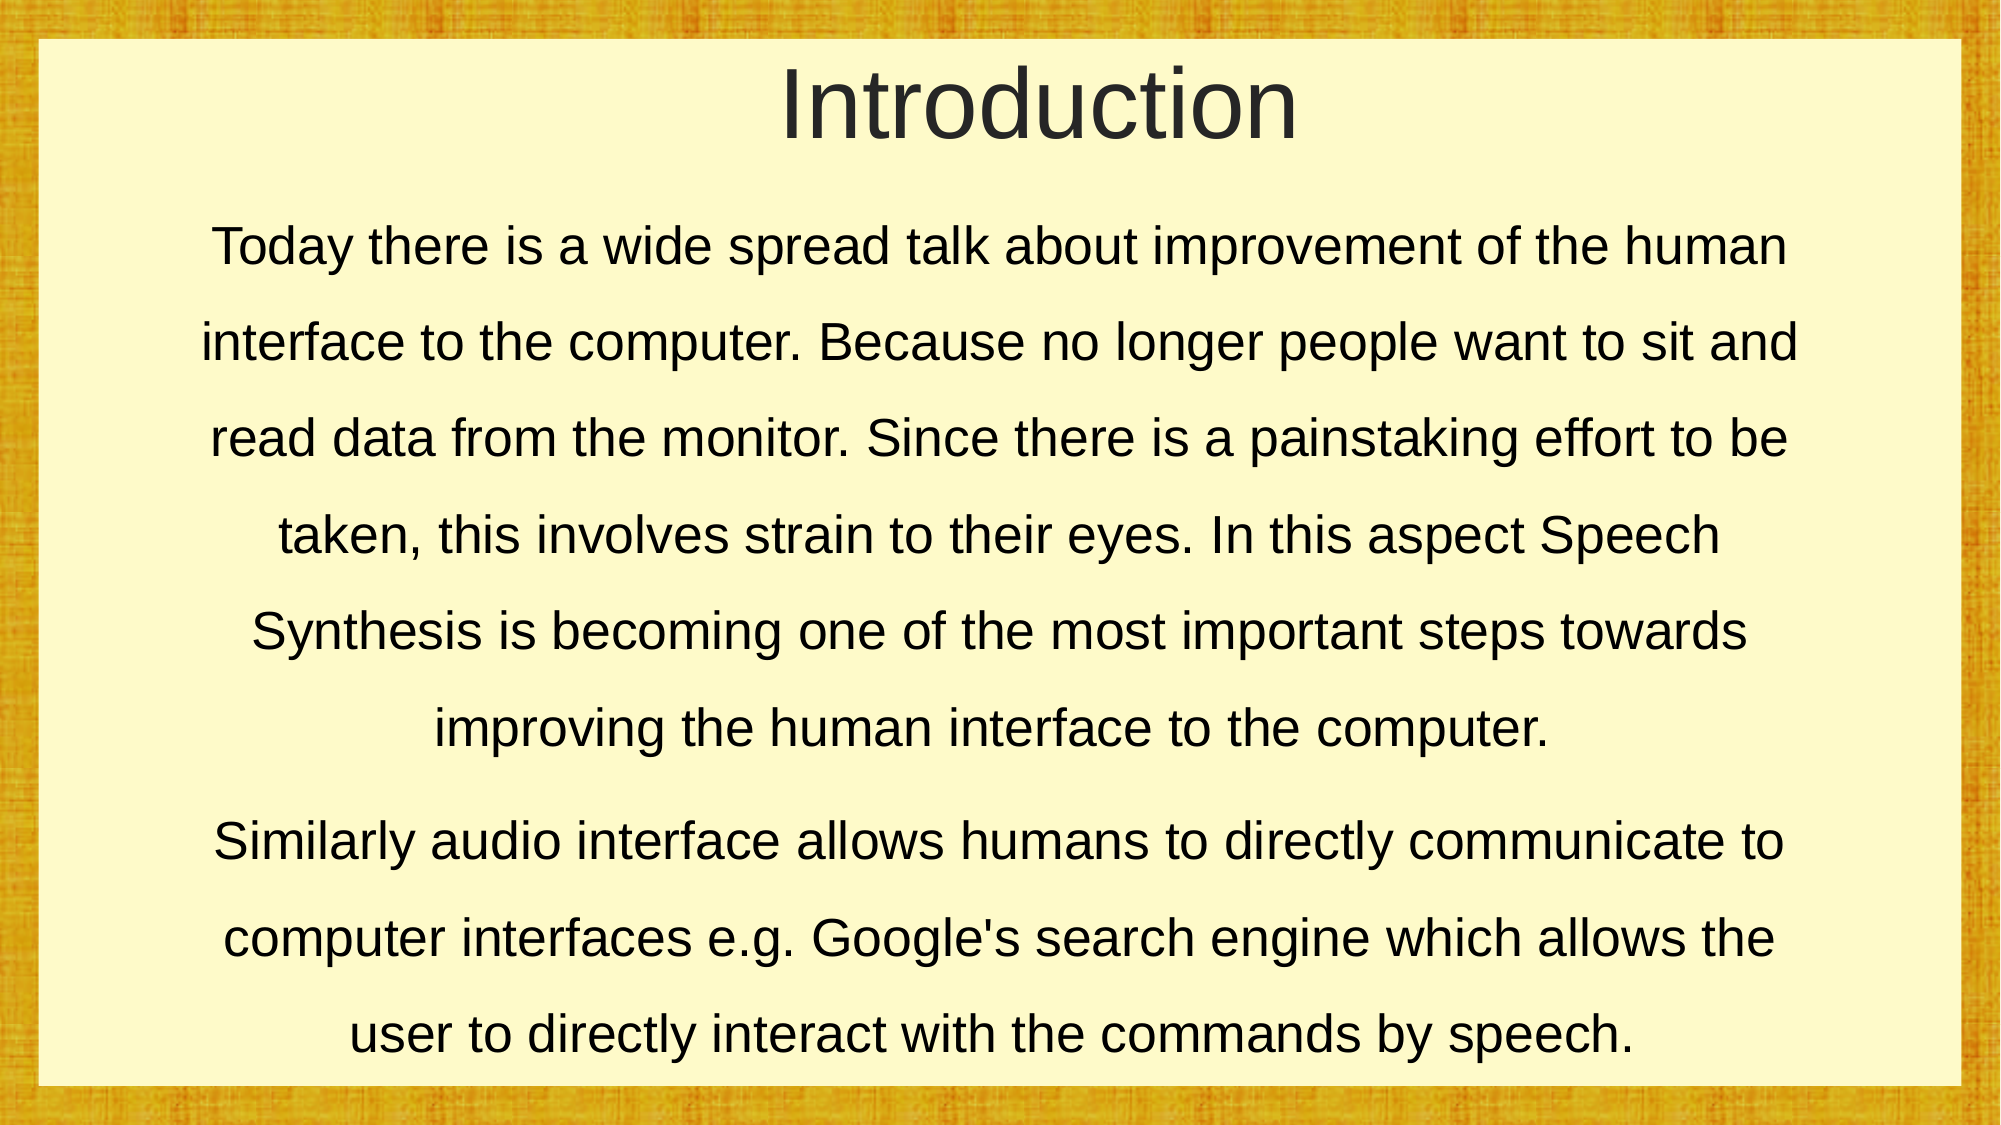

# Introduction
Today there is a wide spread talk about improvement of the human interface to the computer. Because no longer people want to sit and read data from the monitor. Since there is a painstaking effort to be taken, this involves strain to their eyes. In this aspect Speech Synthesis is becoming one of the most important steps towards improving the human interface to the computer.
Similarly audio interface allows humans to directly communicate to computer interfaces e.g. Google's search engine which allows the user to directly interact with the commands by speech.